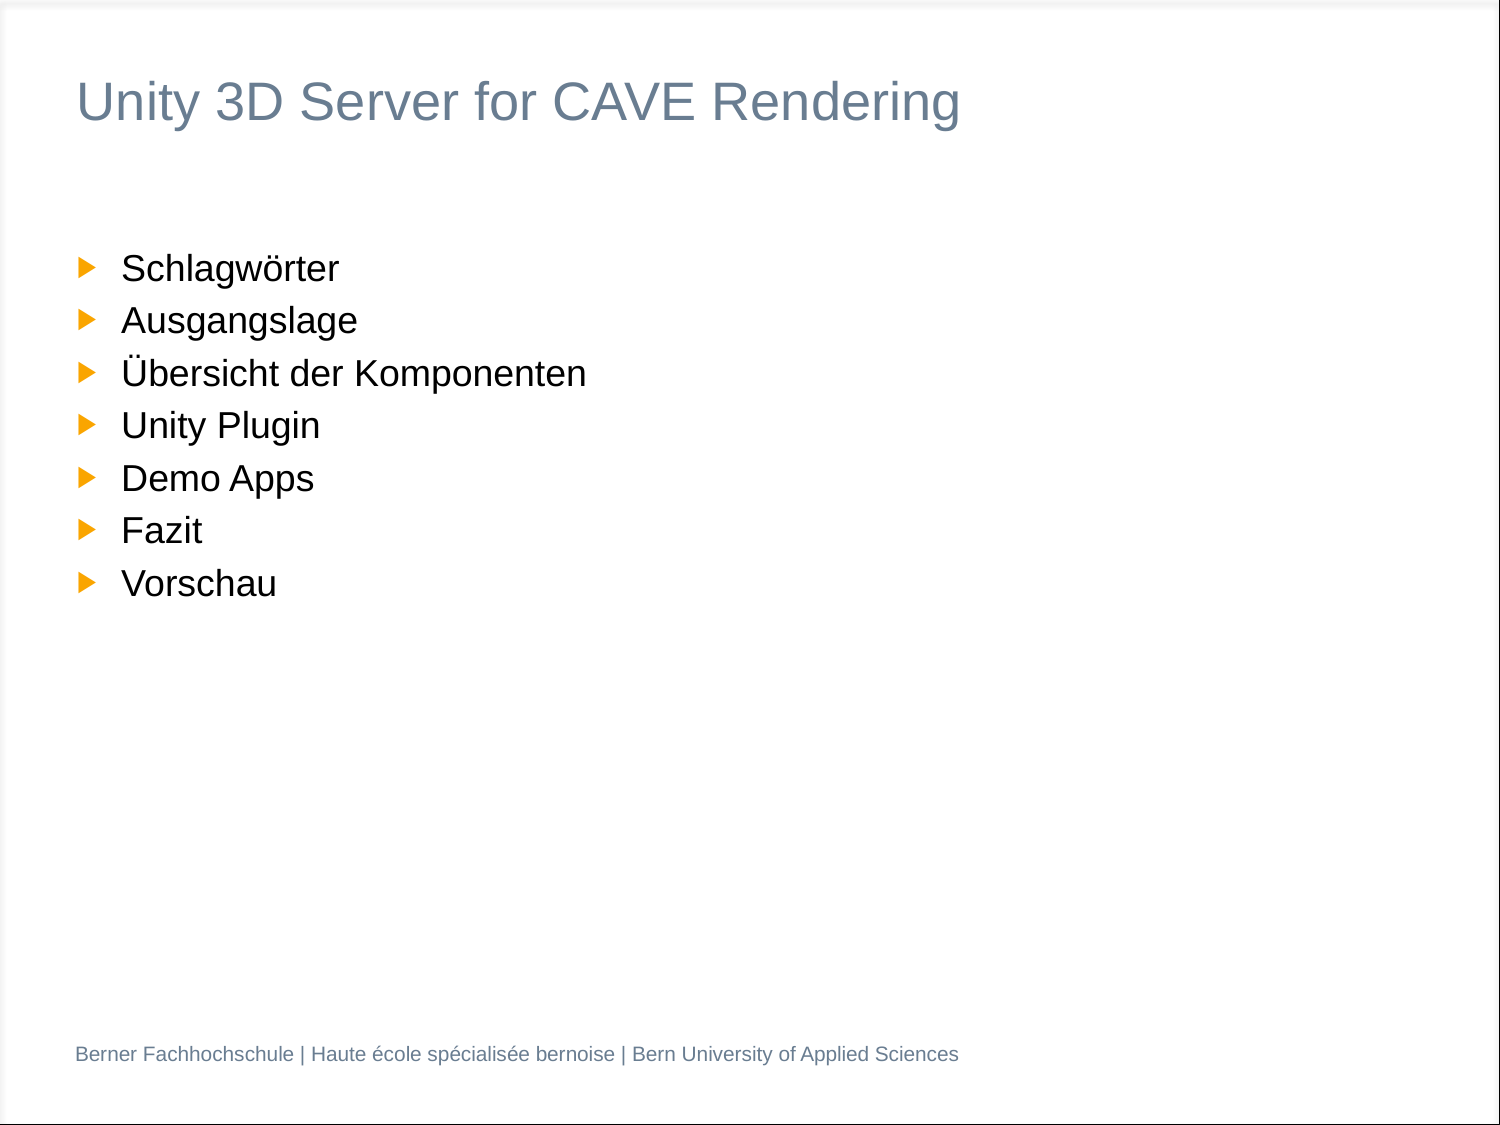

# Unity 3D Server for CAVE Rendering
Schlagwörter
Ausgangslage
Übersicht der Komponenten
Unity Plugin
Demo Apps
Fazit
Vorschau